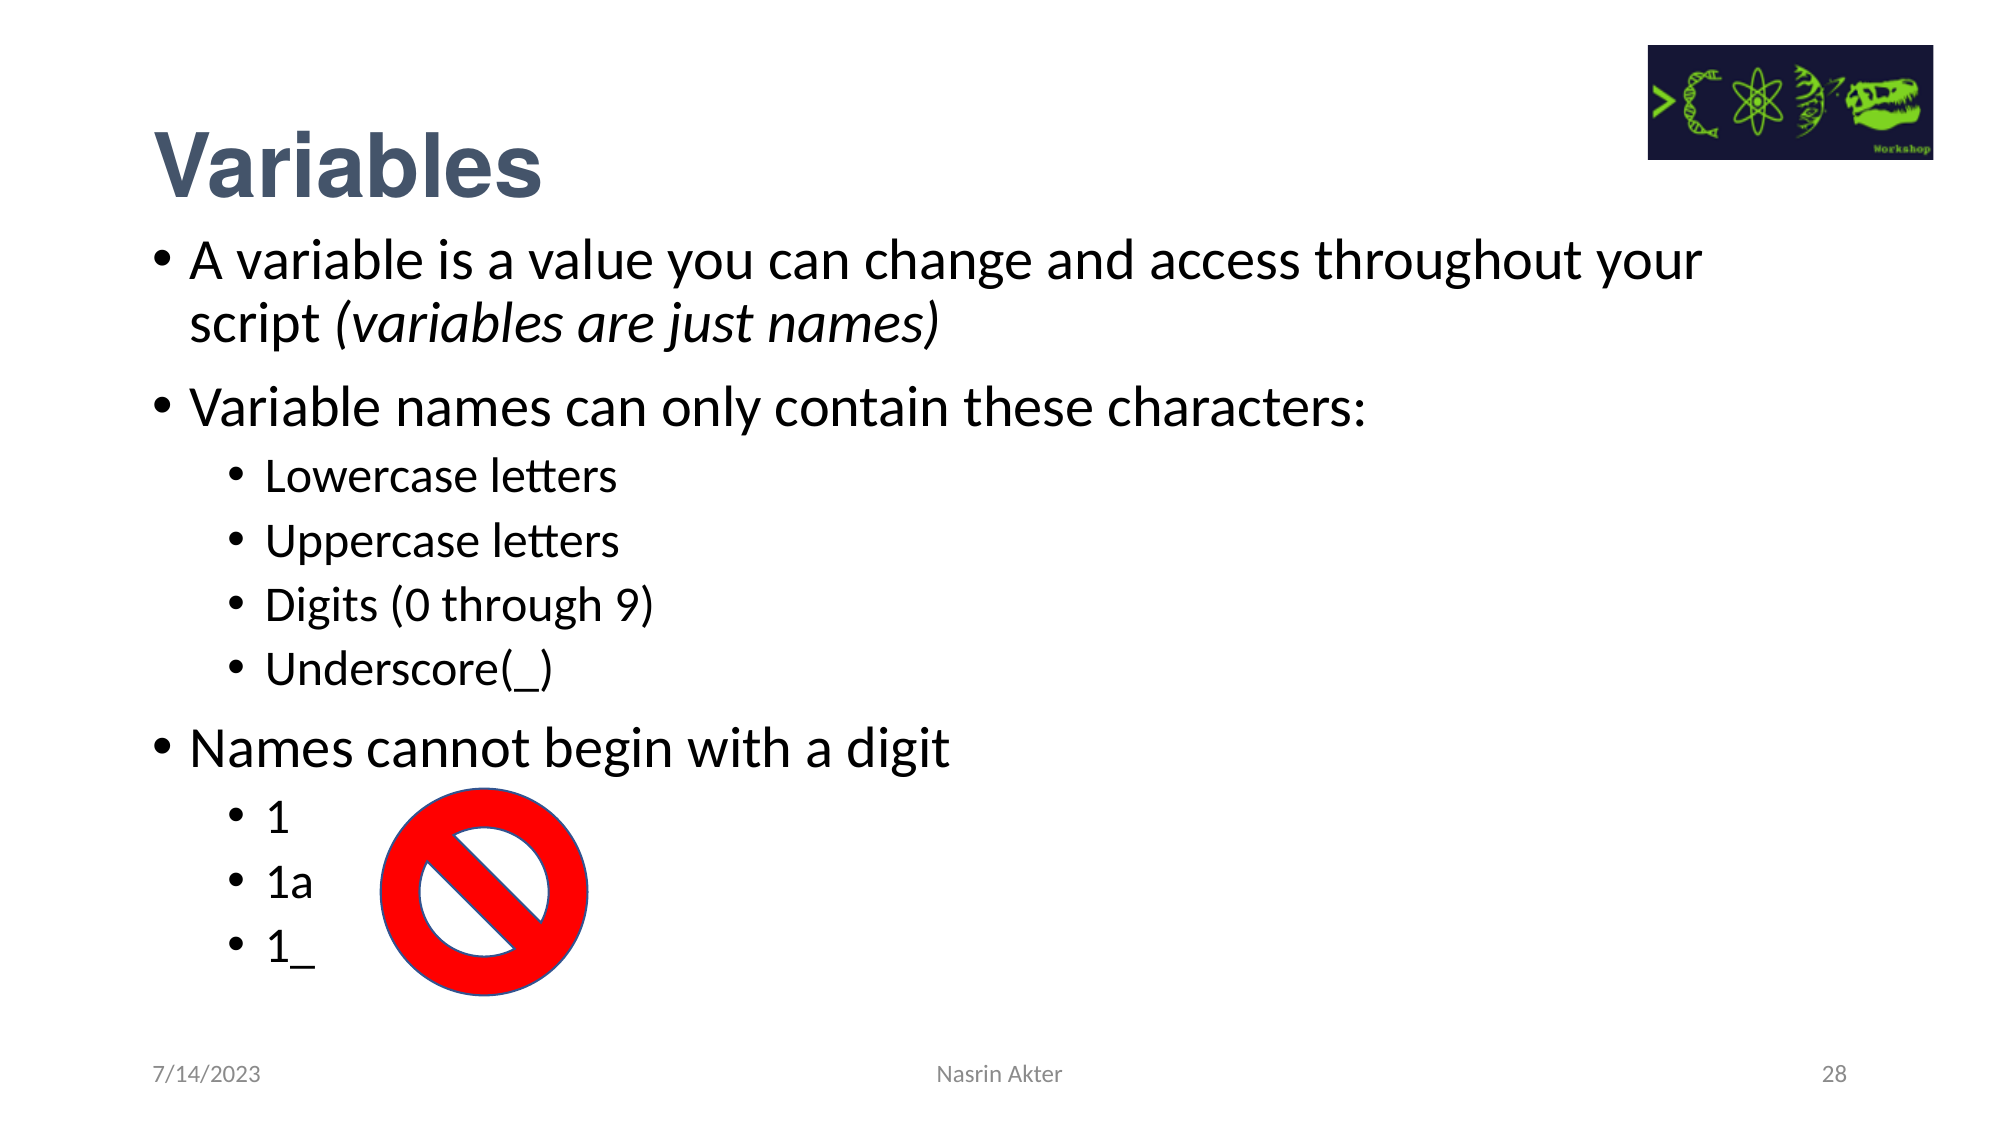

Variables
A variable is a value you can change and access throughout your script (variables are just names)
Variable names can only contain these characters:
Lowercase letters
Uppercase letters
Digits (0 through 9)
Underscore(_)
Names cannot begin with a digit
1
1a
1_

7/14/2023
Nasrin Akter
28